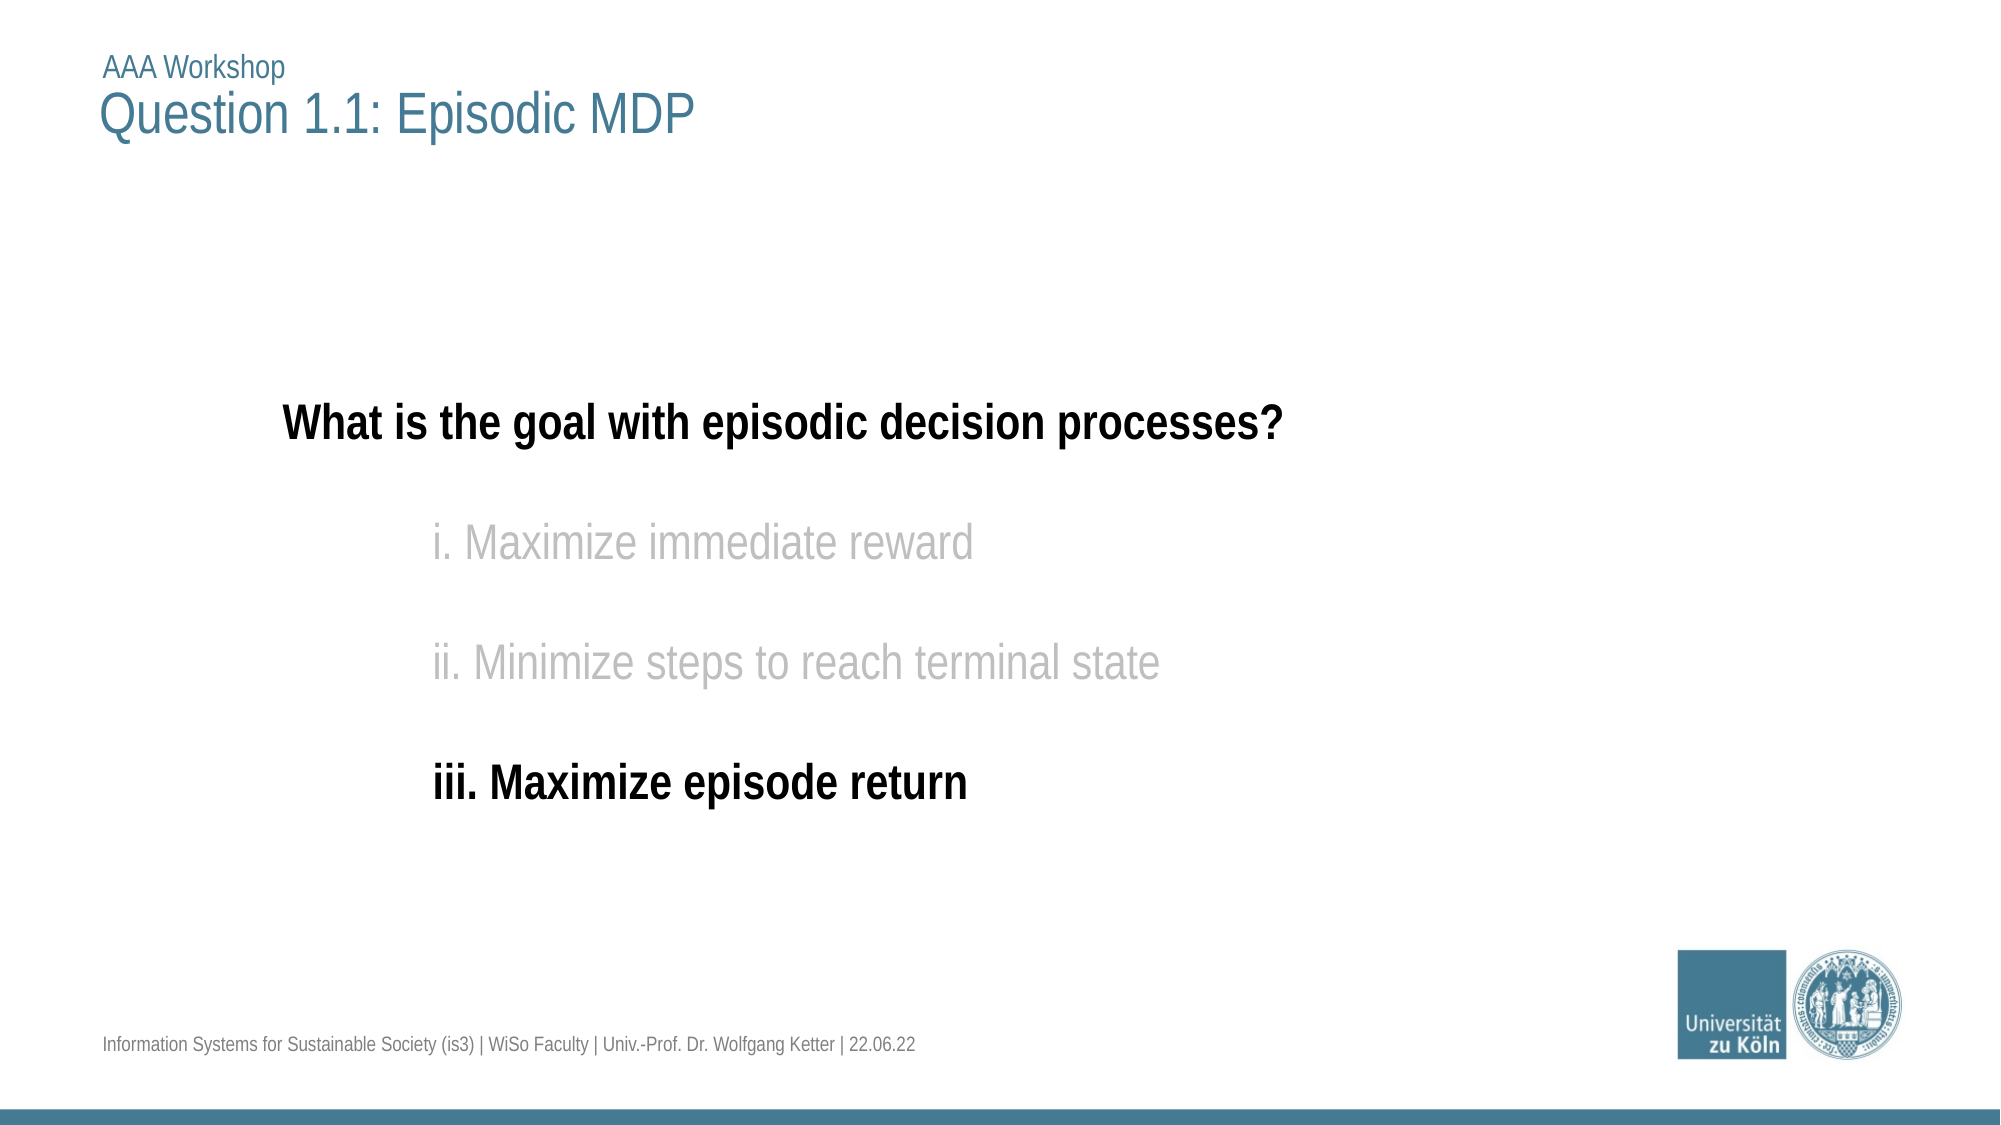

AAA Workshop
Question 1.1: Episodic MDP

What is the goal with episodic decision processes?
	i. Maximize immediate reward
	ii. Minimize steps to reach terminal state
	iii. Maximize episode return